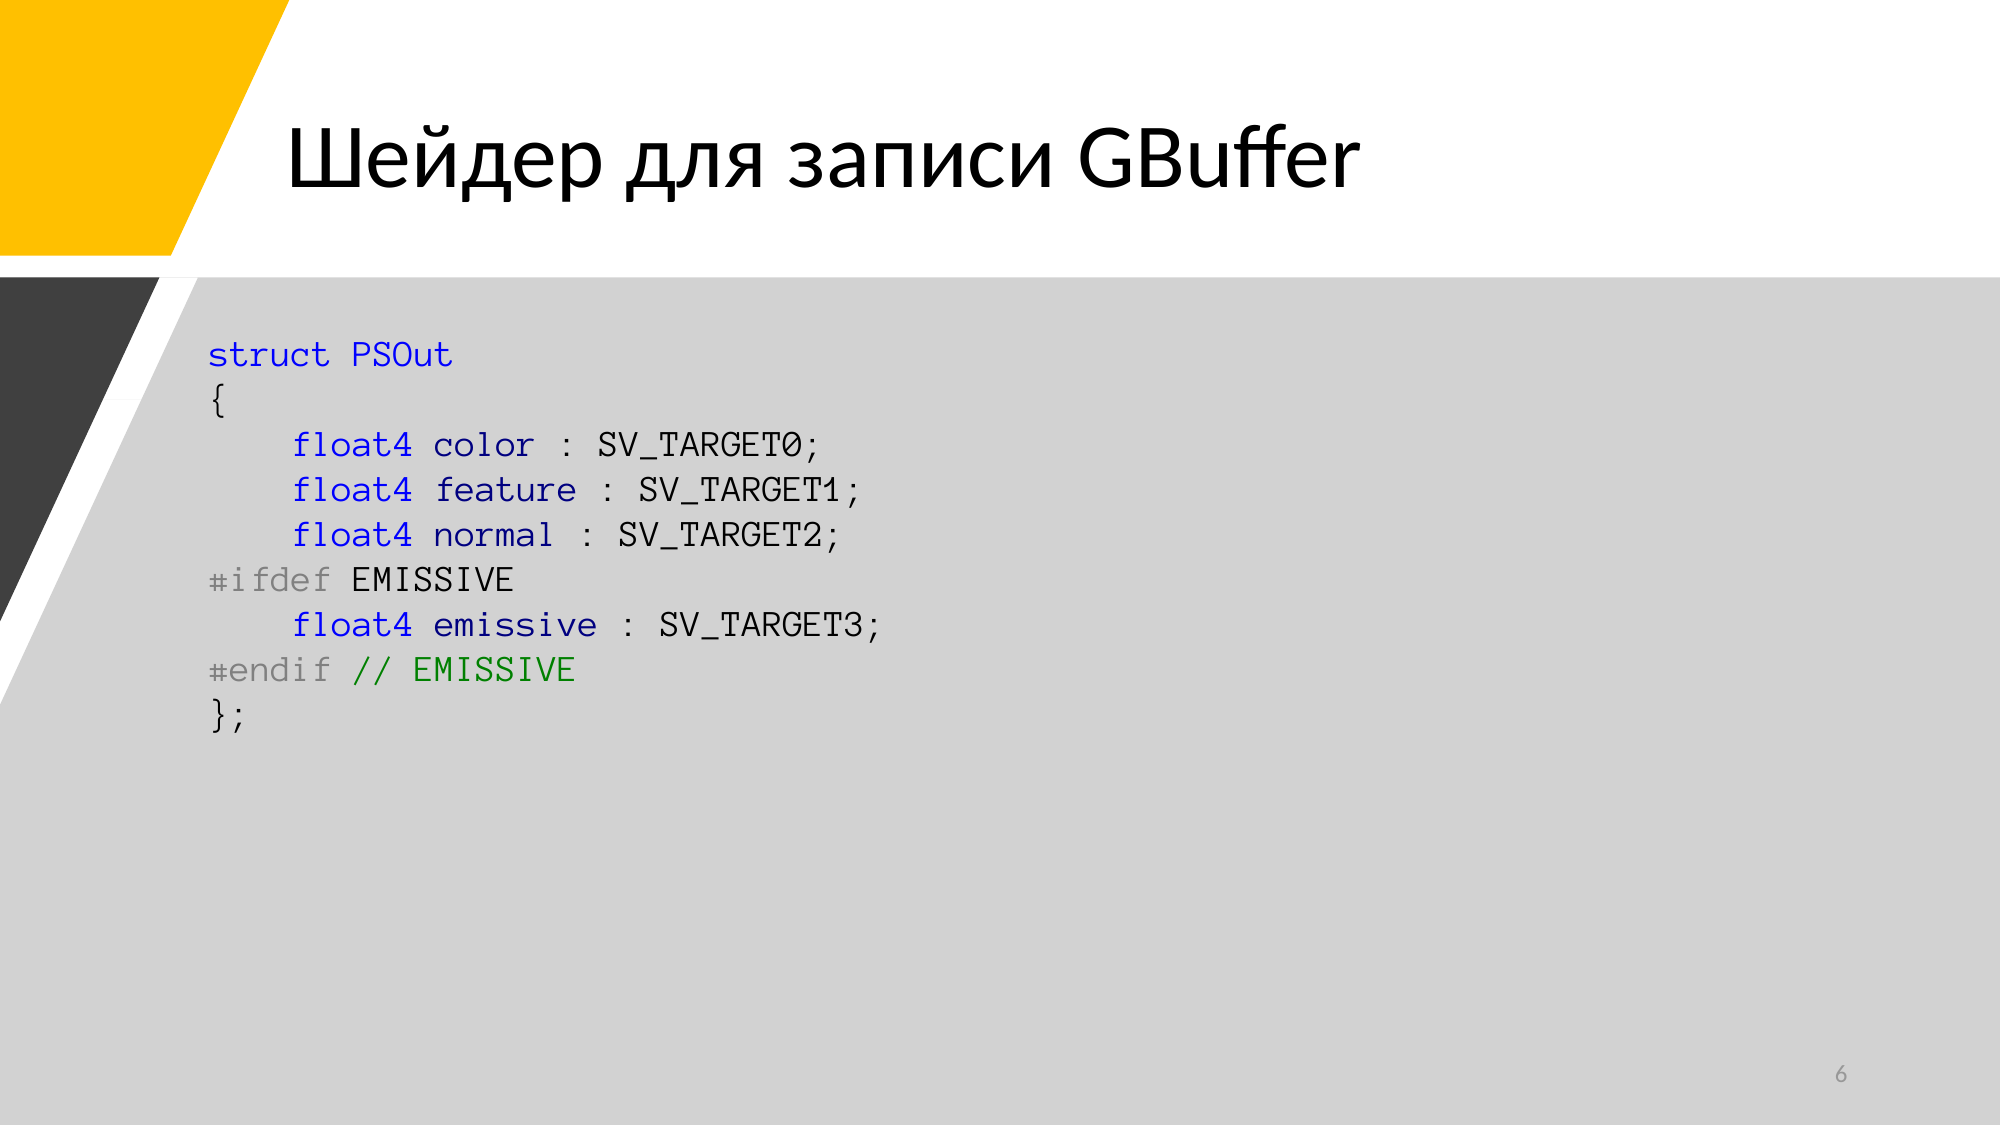

# Шейдер для записи GBuffer

struct PSOut
{
    float4 color : SV_TARGET0;
    float4 feature : SV_TARGET1;
    float4 normal : SV_TARGET2;
#ifdef EMISSIVE
    float4 emissive : SV_TARGET3;
#endif // EMISSIVE
};
6